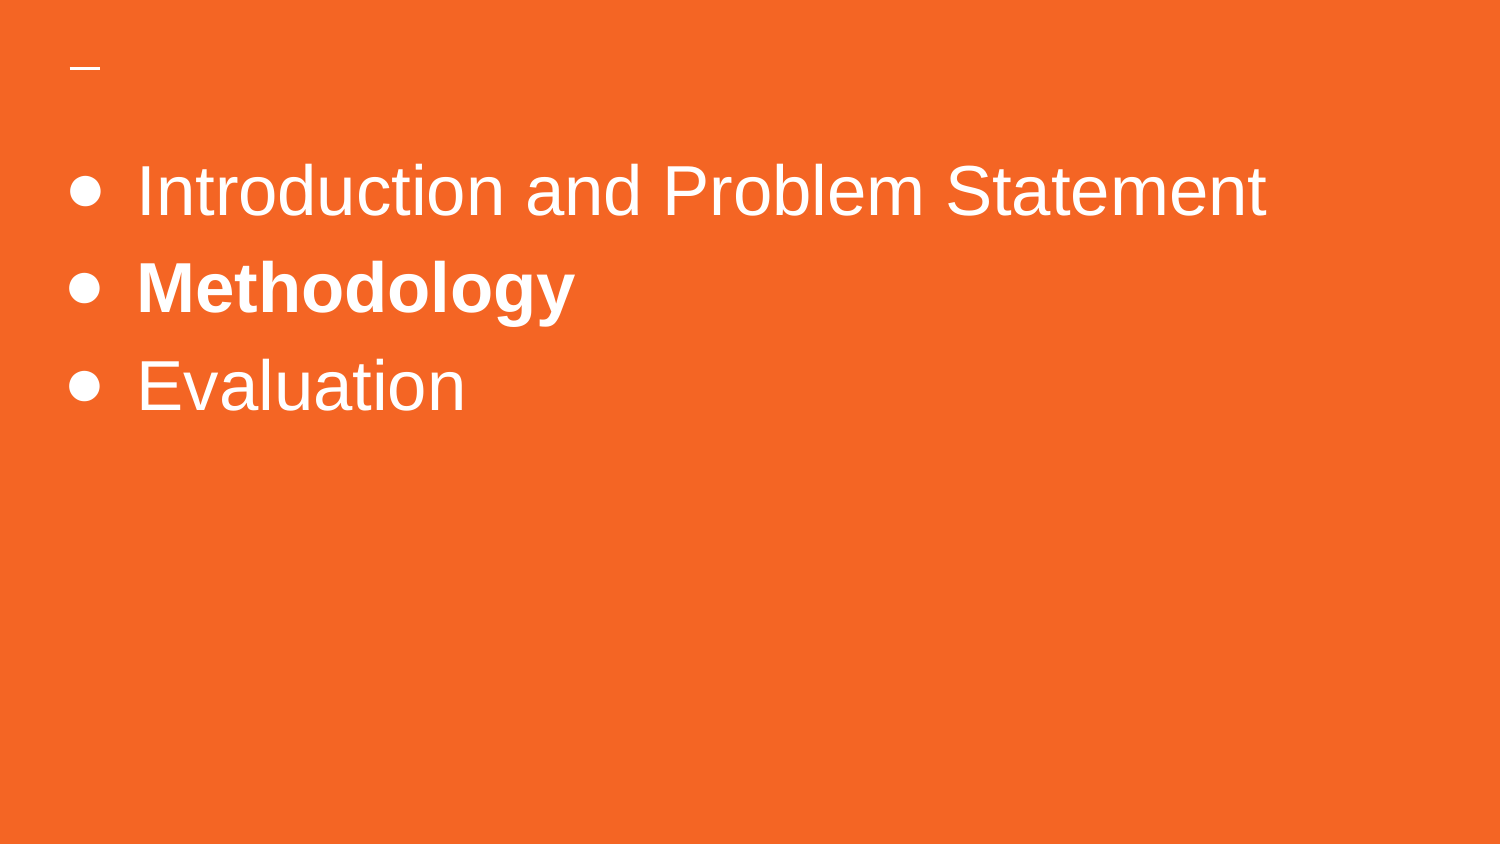

# Introduction and Problem Statement
Methodology
Evaluation